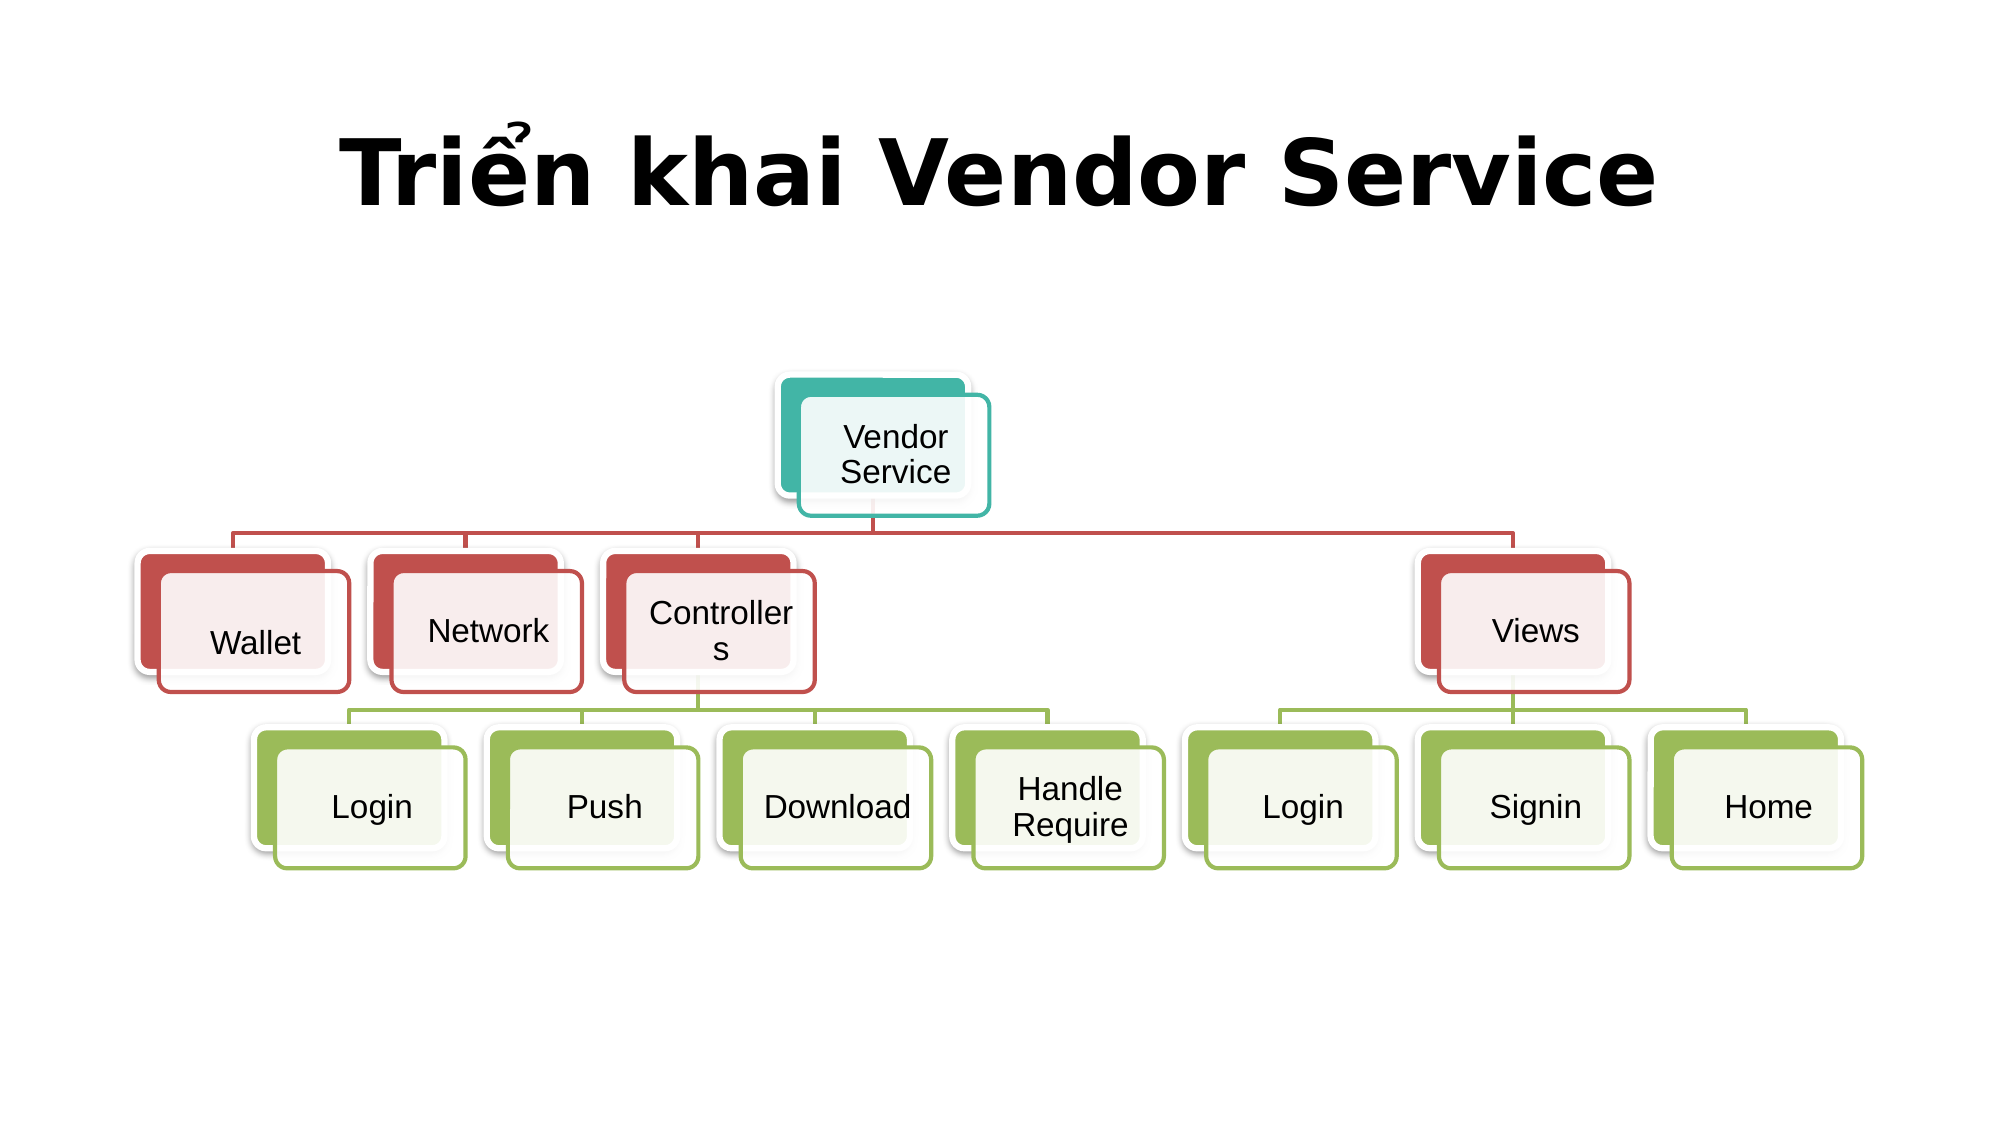

Triển khai Vendor Service
Vendor Service
Wallet
Network
Controllers
Login
Push
Download
Handle Require
Views
Login
Signin
Home